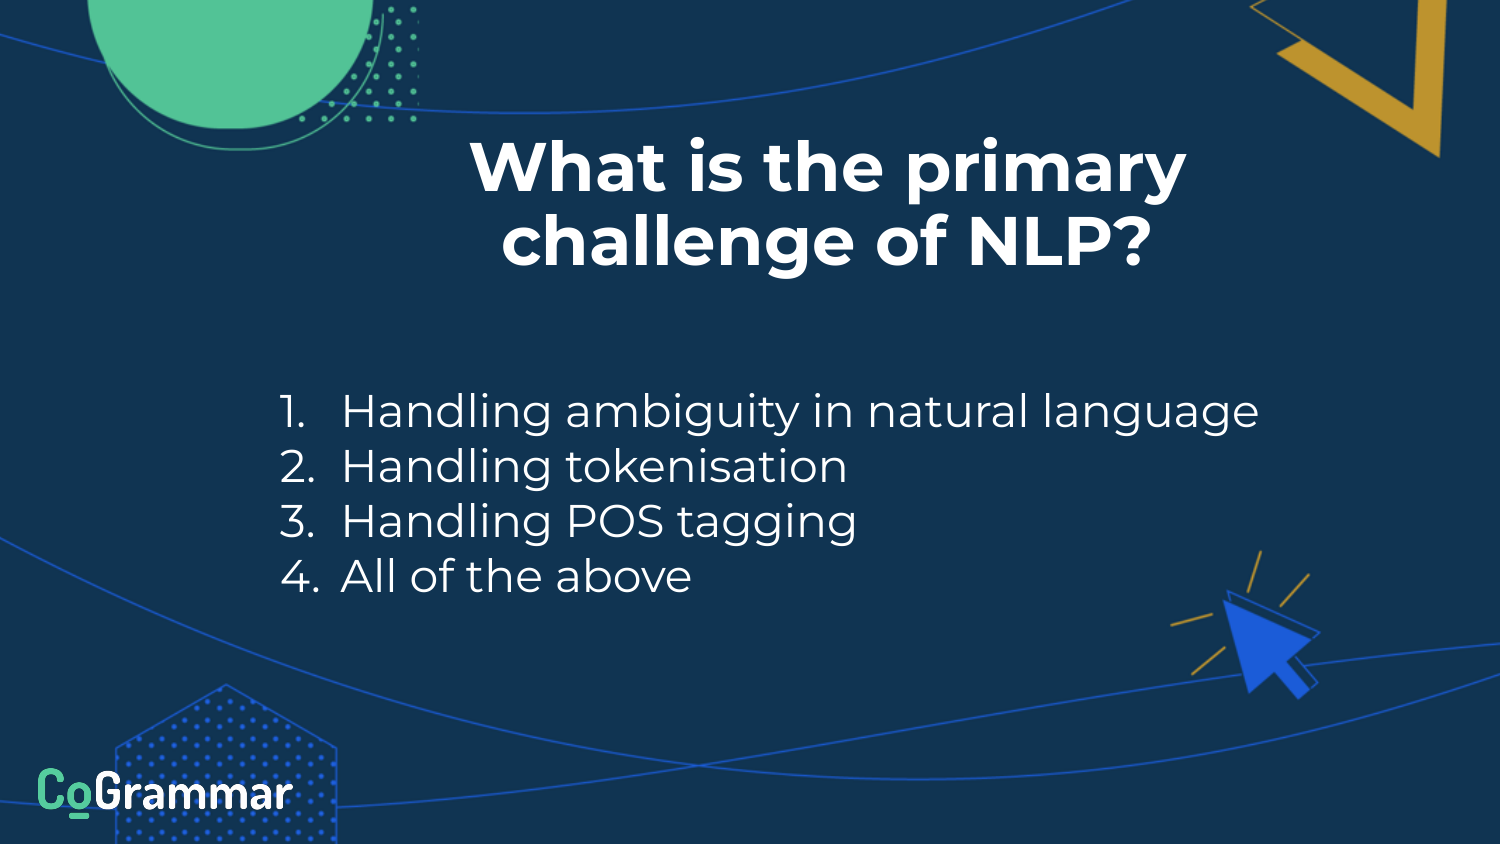

# What is the primary challenge of NLP?
Handling ambiguity in natural language
Handling tokenisation
Handling POS tagging
All of the above